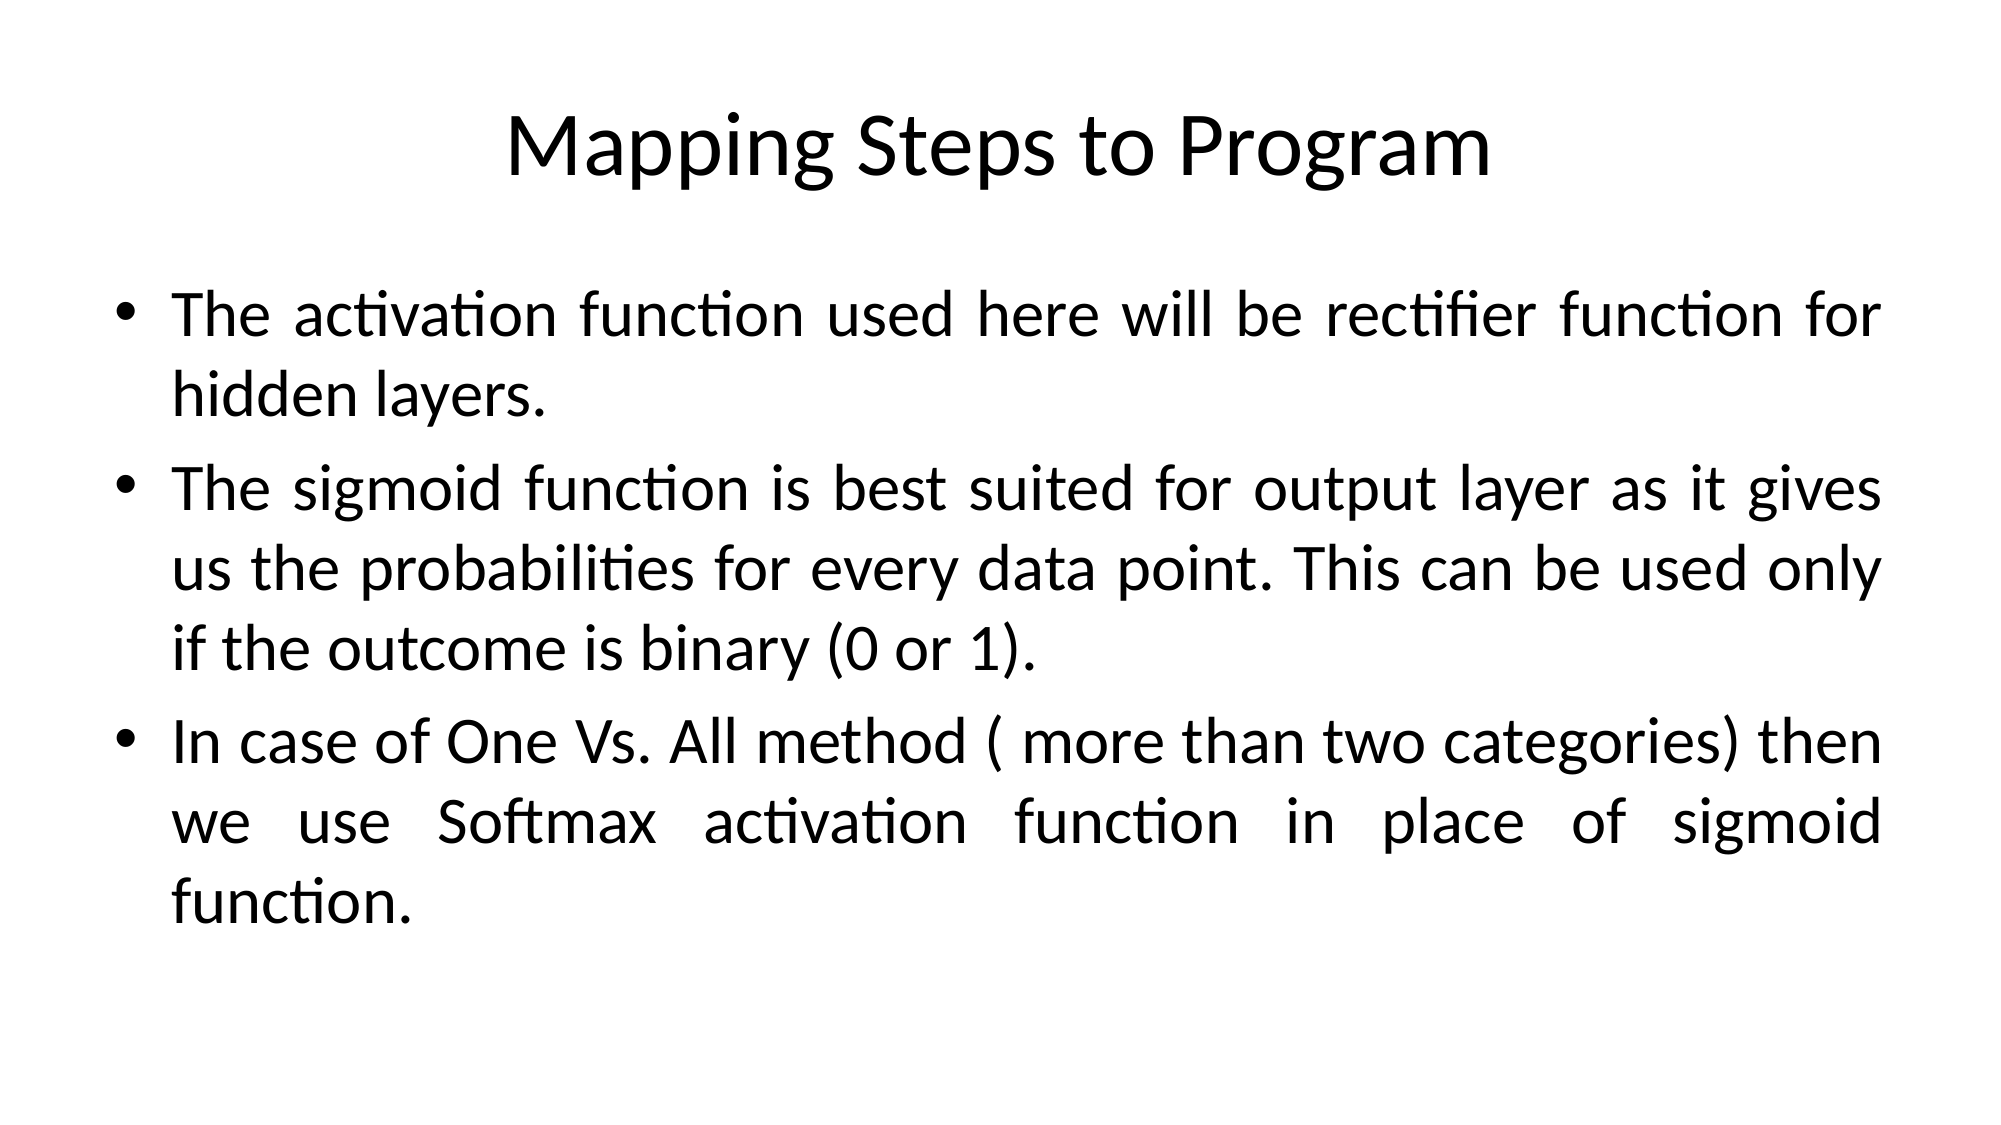

# Mapping Steps to Program
The activation function used here will be rectifier function for hidden layers.
The sigmoid function is best suited for output layer as it gives us the probabilities for every data point. This can be used only if the outcome is binary (0 or 1).
In case of One Vs. All method ( more than two categories) then we use Softmax activation function in place of sigmoid function.